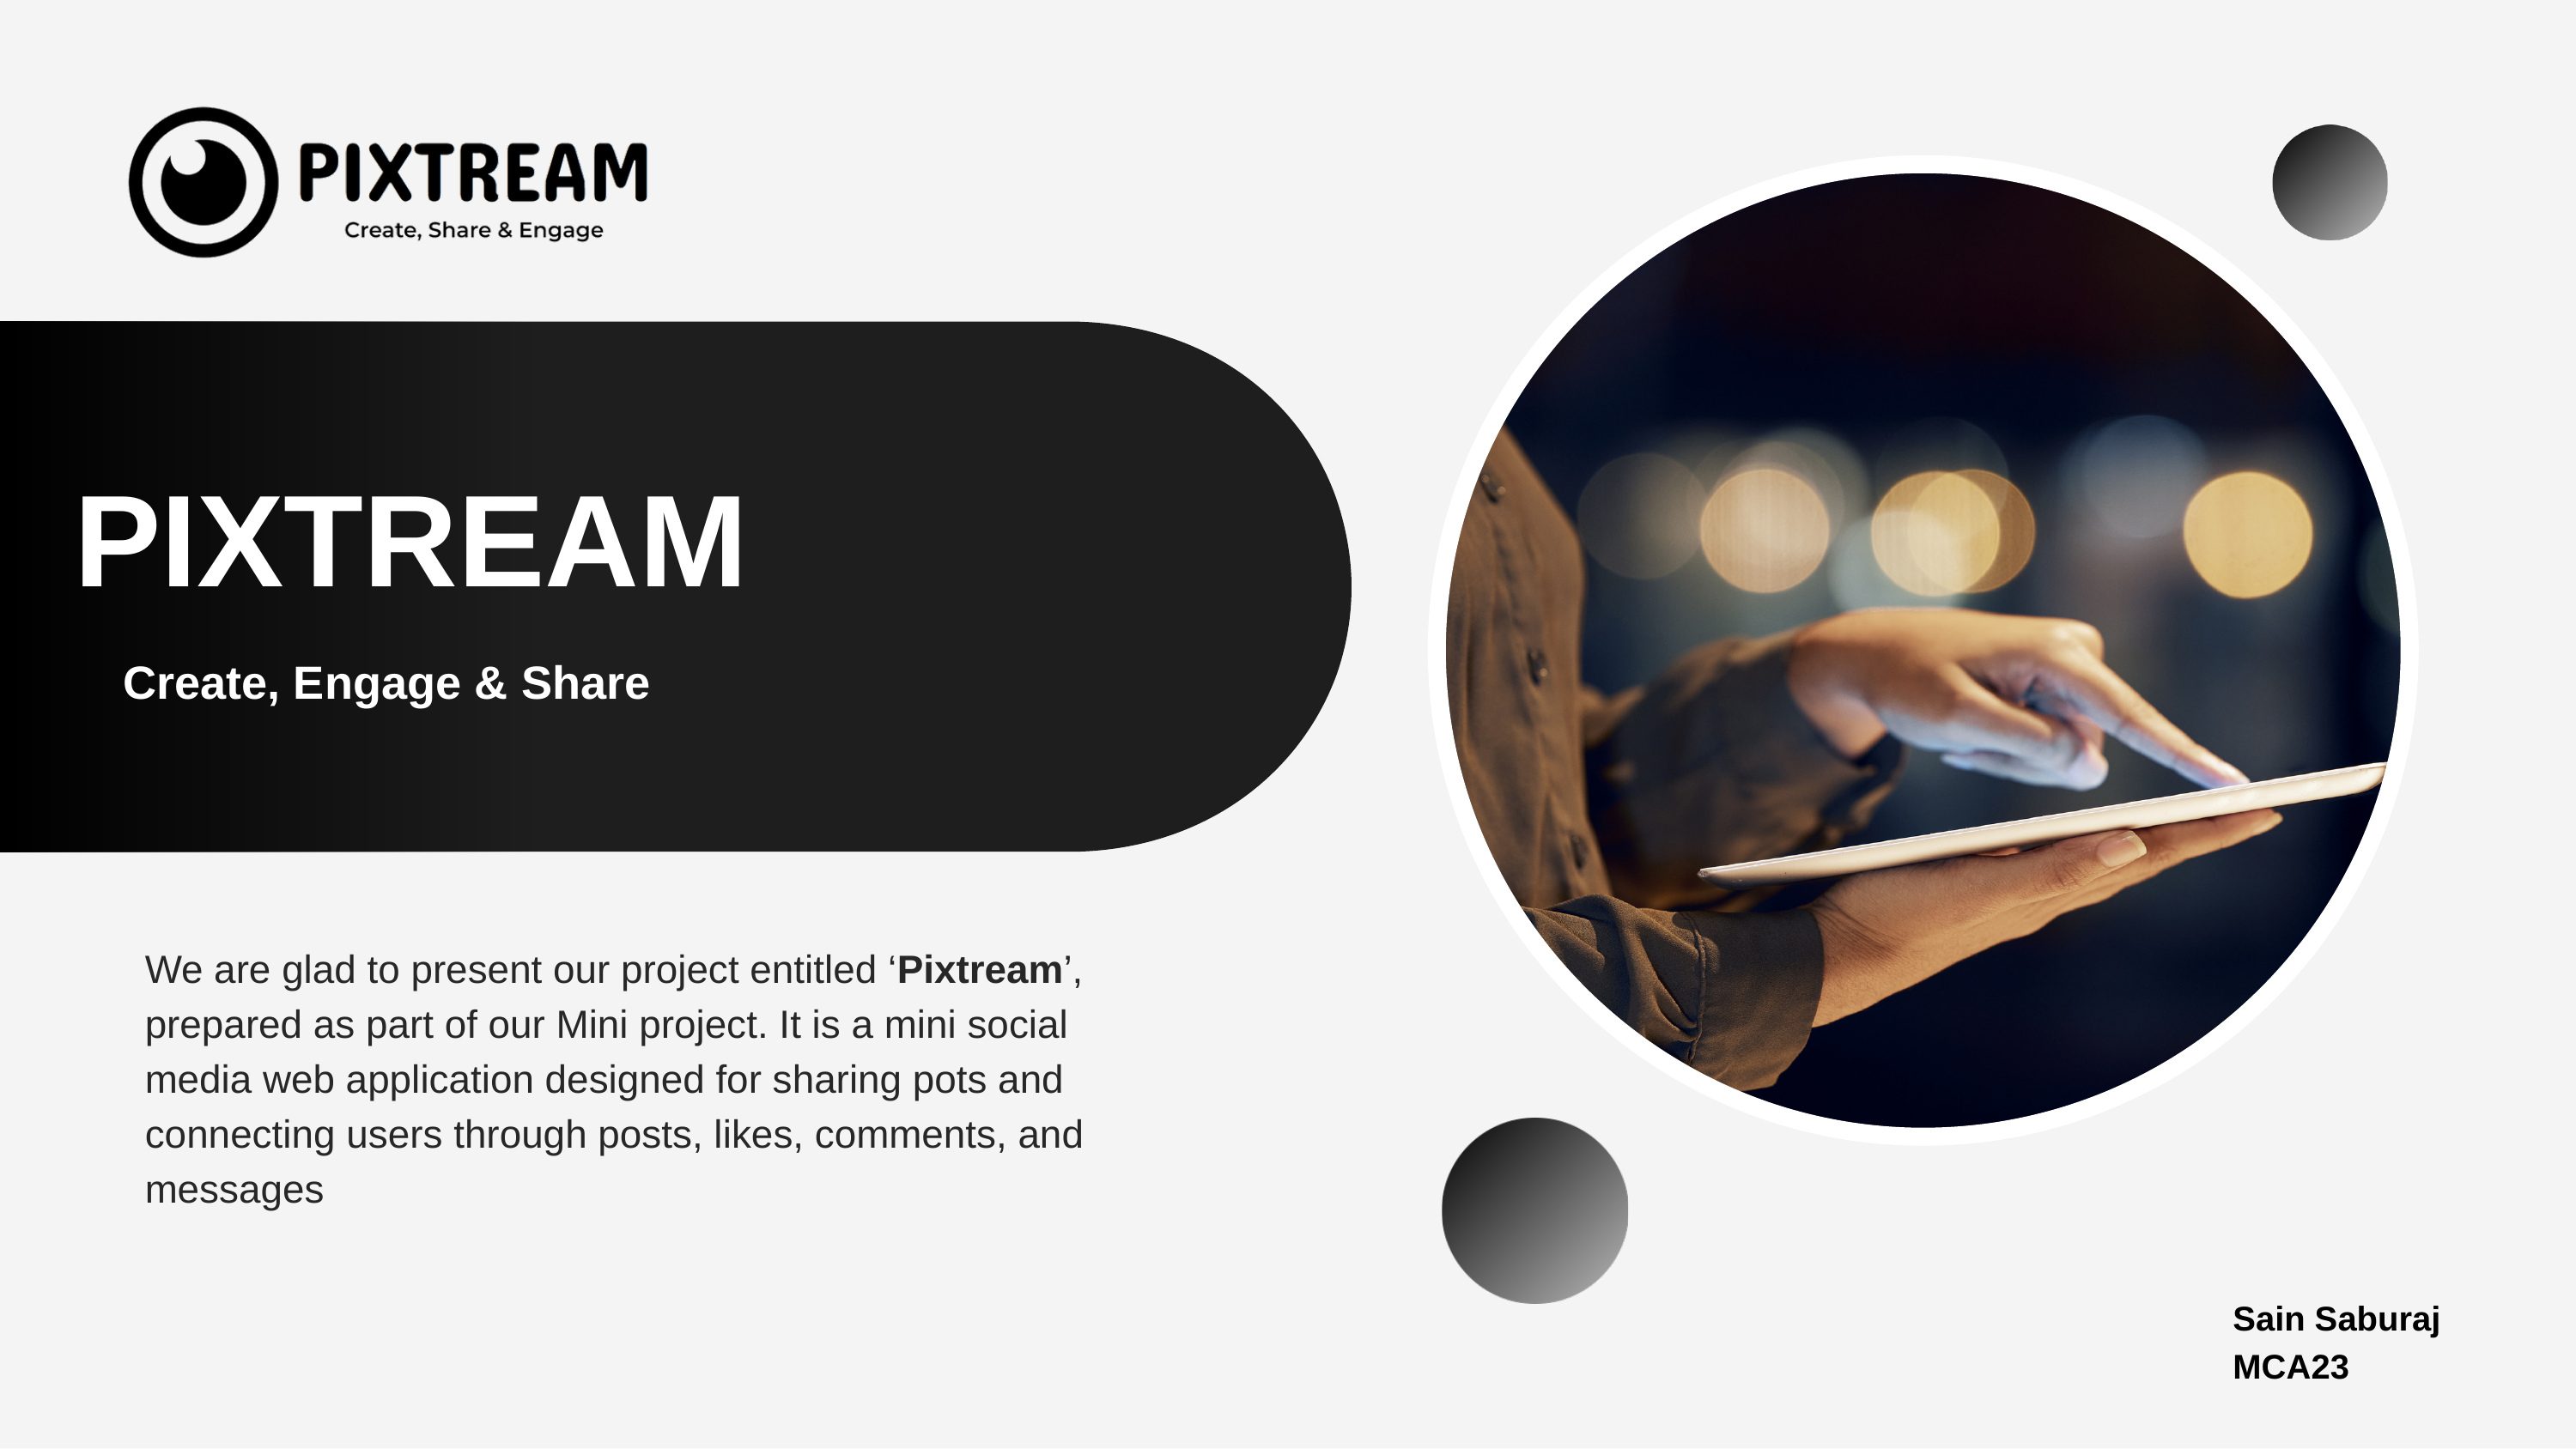

PIXTREAM
Create, Engage & Share
We are glad to present our project entitled ‘Pixtream’, prepared as part of our Mini project. It is a mini social media web application designed for sharing pots and connecting users through posts, likes, comments, and messages

Sain Saburaj
MCA23